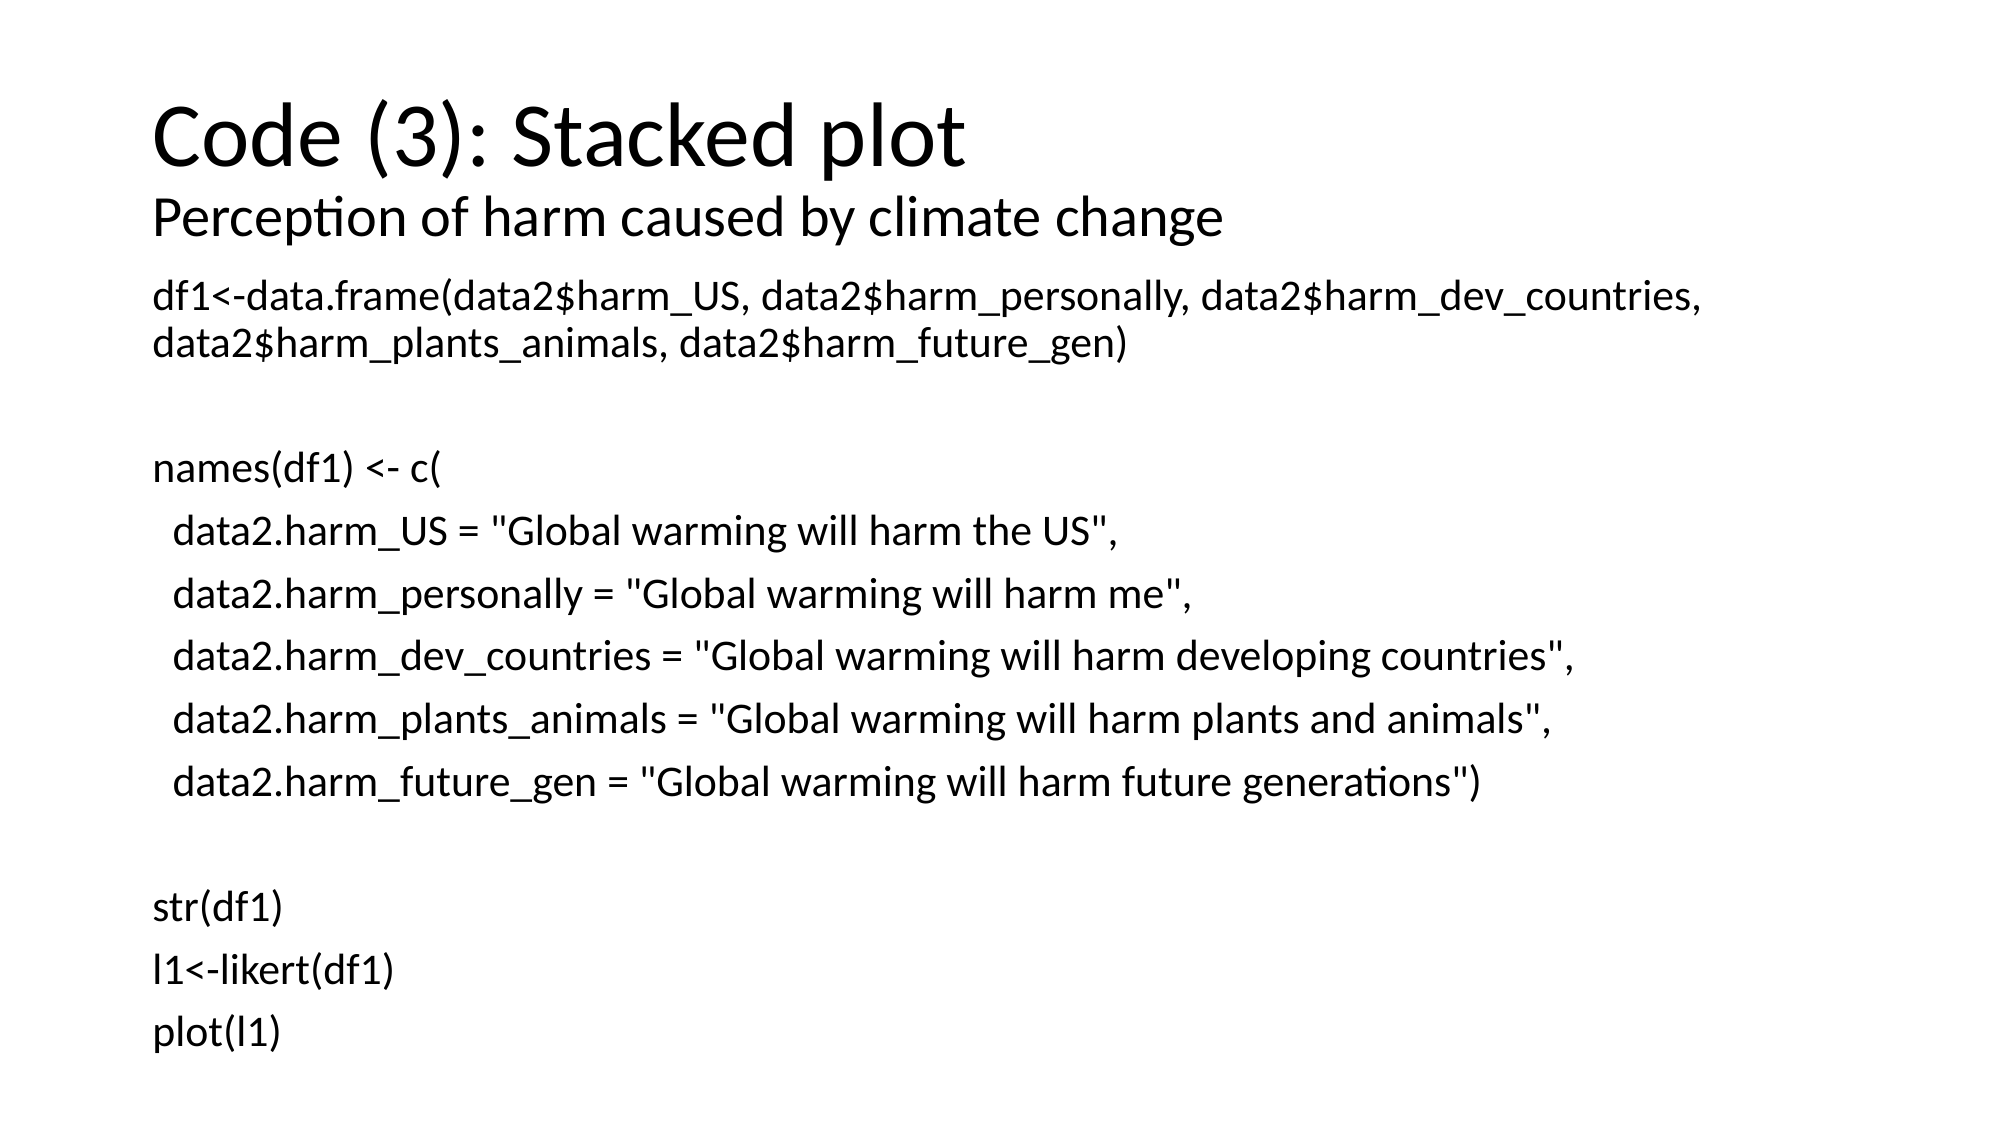

# Code (3): Stacked plot Perception of harm caused by climate change
df1<-data.frame(data2$harm_US, data2$harm_personally, data2$harm_dev_countries, data2$harm_plants_animals, data2$harm_future_gen)

names(df1) <- c(
  data2.harm_US = "Global warming will harm the US",
  data2.harm_personally = "Global warming will harm me",
  data2.harm_dev_countries = "Global warming will harm developing countries",
  data2.harm_plants_animals = "Global warming will harm plants and animals",
  data2.harm_future_gen = "Global warming will harm future generations")

str(df1)
l1<-likert(df1)
plot(l1)